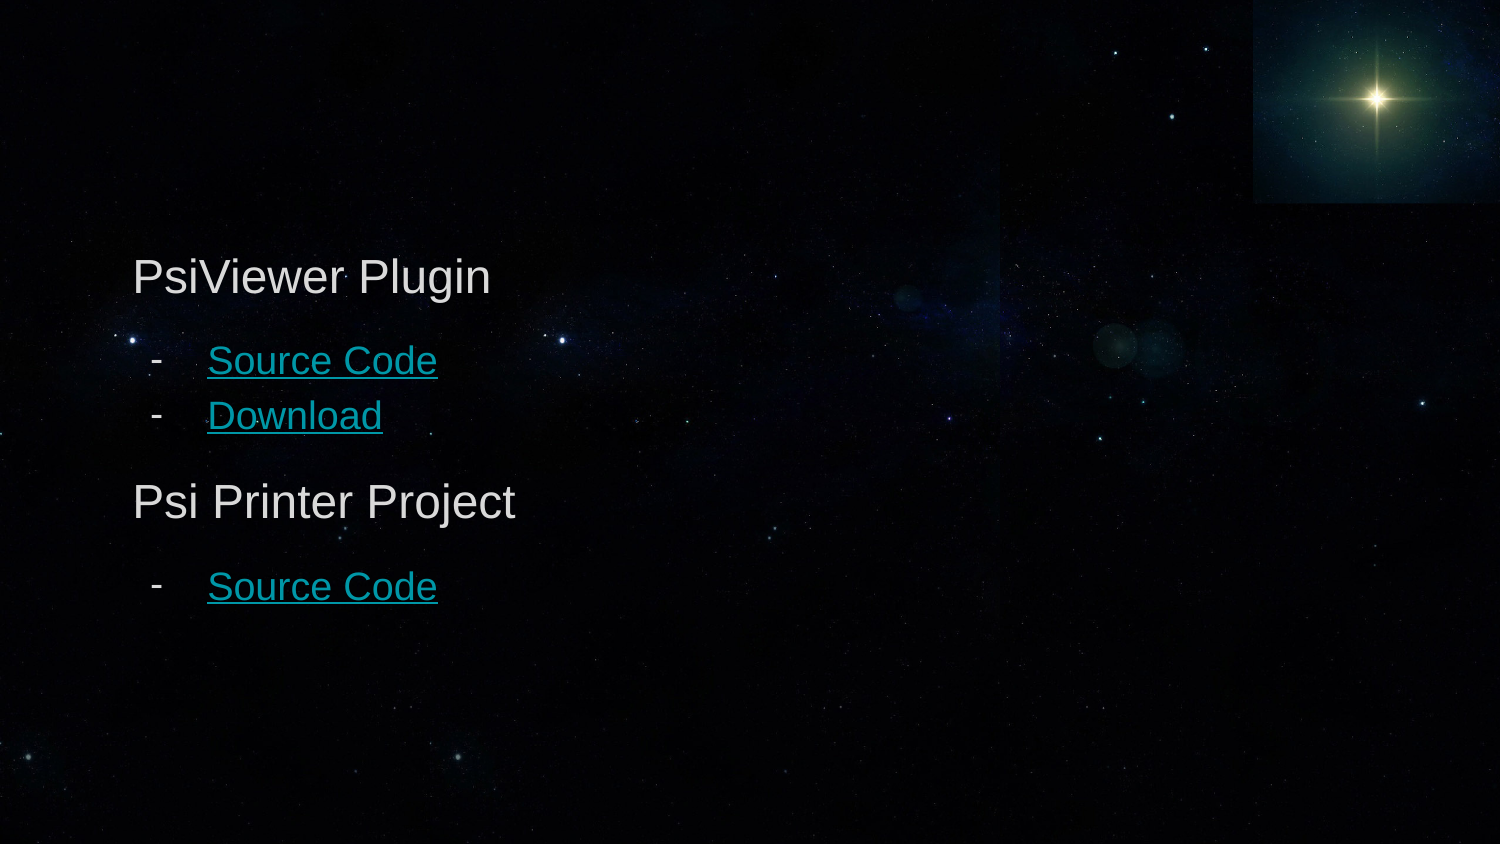

PsiViewer Plugin
Source Code
Download
Psi Printer Project
Source Code